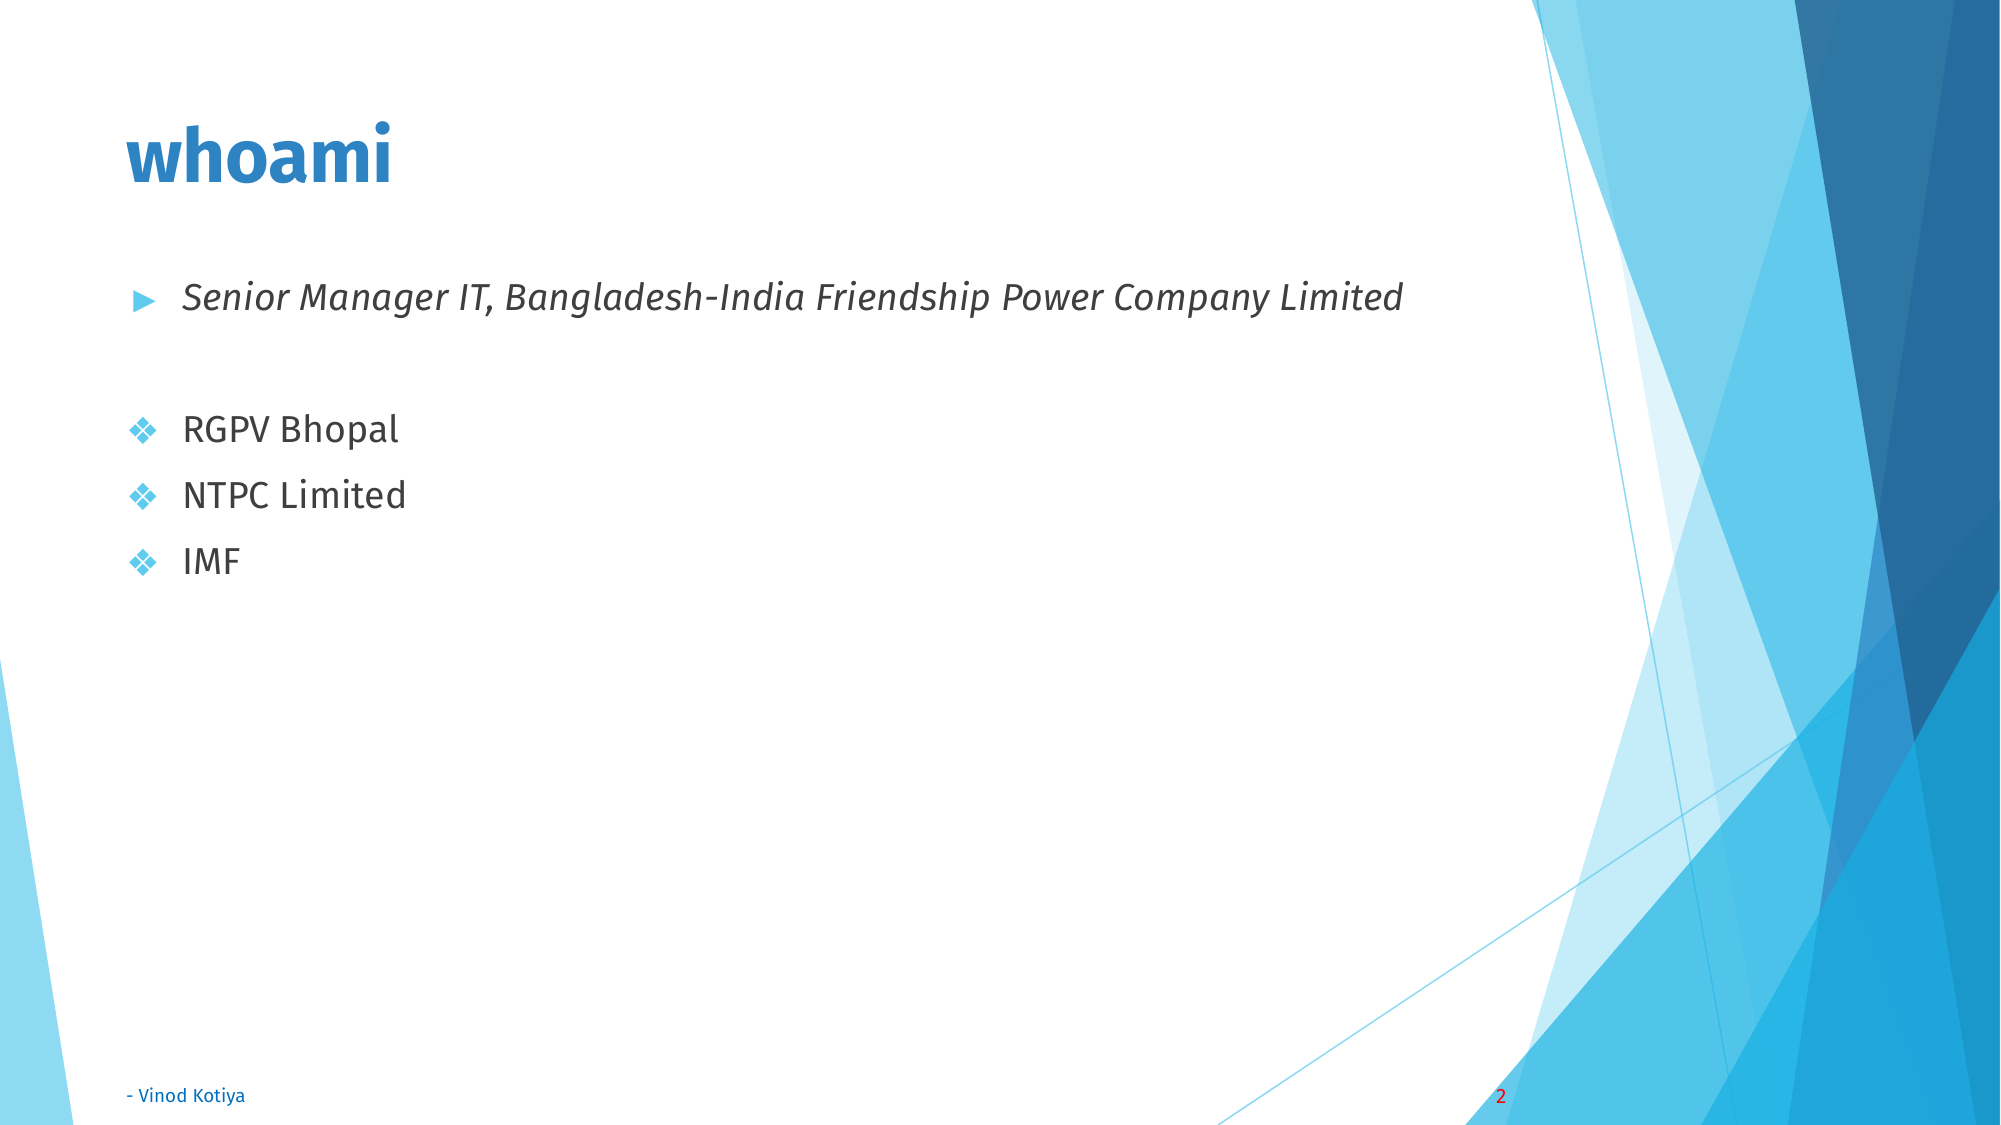

# whoami
Senior Manager IT, Bangladesh-India Friendship Power Company Limited

RGPV Bhopal
NTPC Limited
IMF

2
- Vinod Kotiya